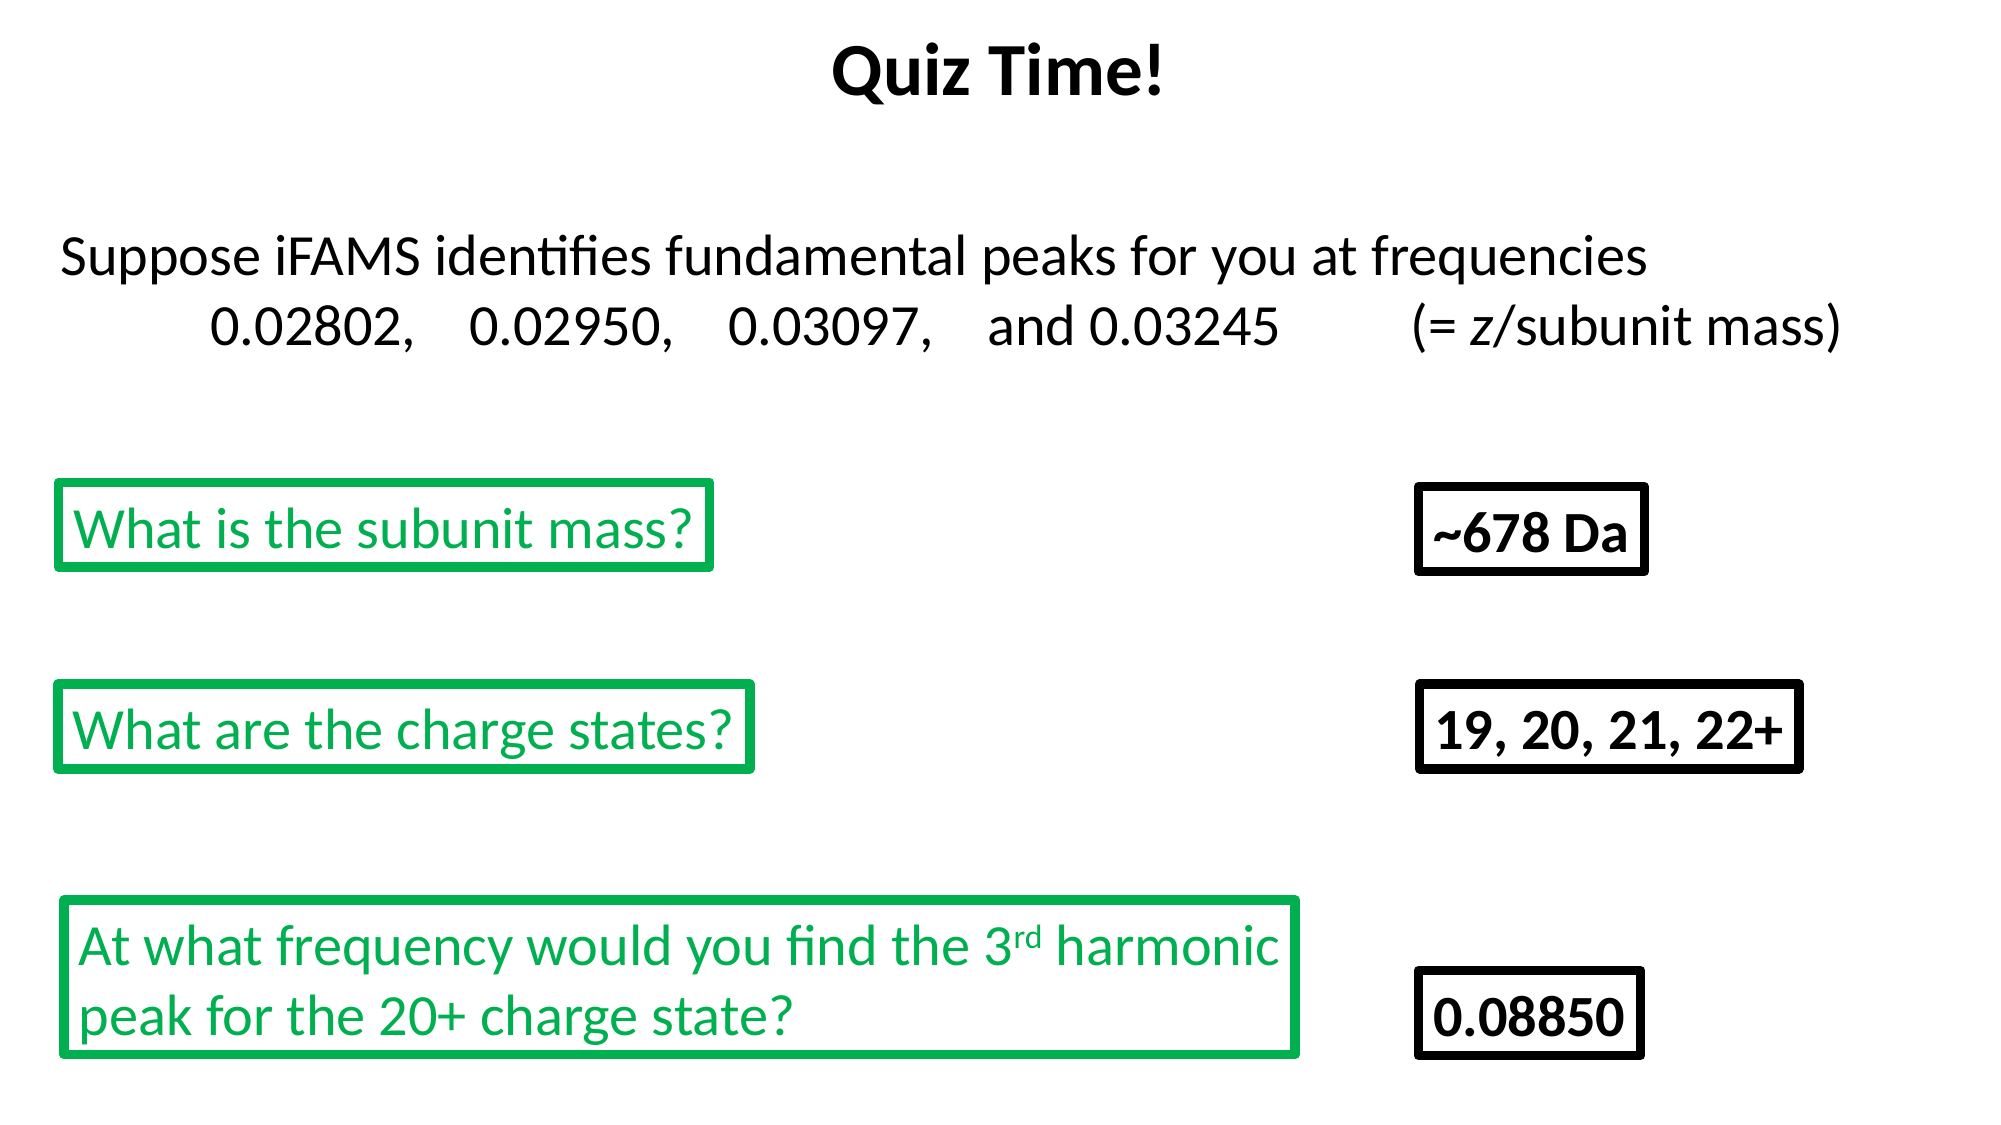

Quiz Time!
Suppose iFAMS identifies fundamental peaks for you at frequencies
	0.02802,    0.02950,    0.03097,    and 0.03245	(= z/subunit mass)
What is the subunit mass?
~678 Da
What are the charge states?
19, 20, 21, 22+
At what frequency would you find the 3rd harmonic
peak for the 20+ charge state?
0.08850